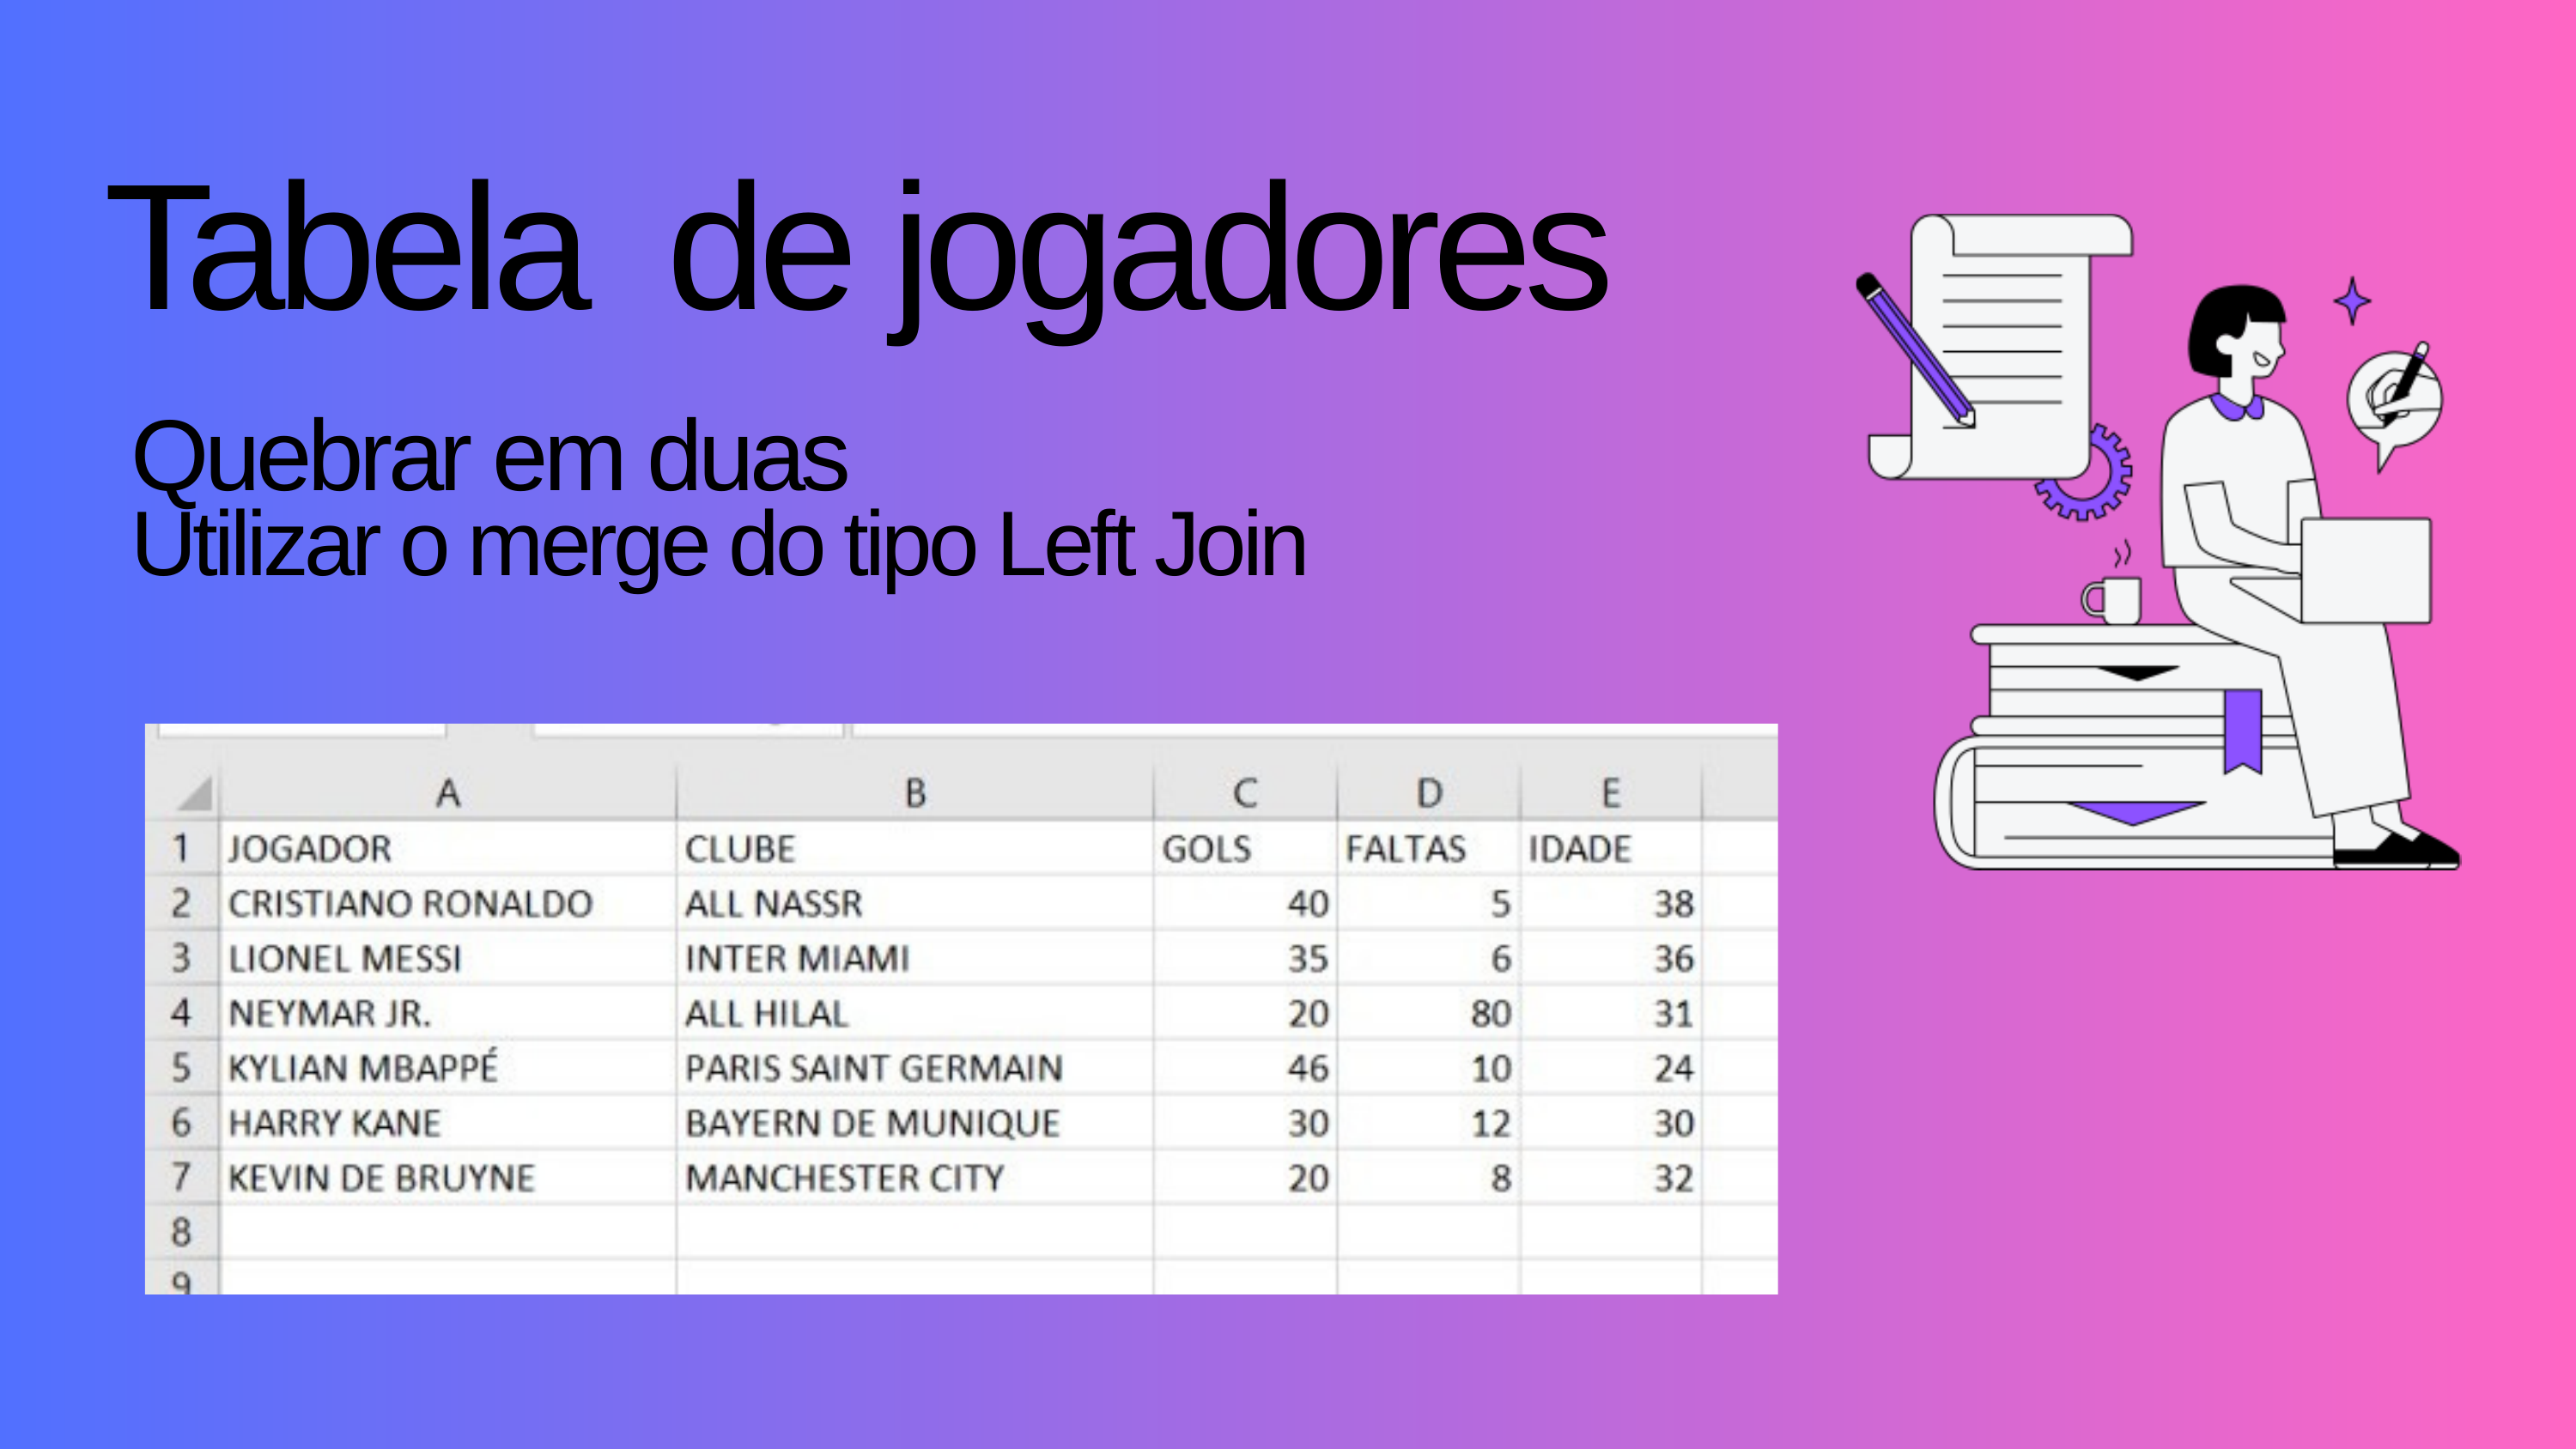

Tabela  de jogadores

Quebrar em duas
Utilizar o merge do tipo Left Join